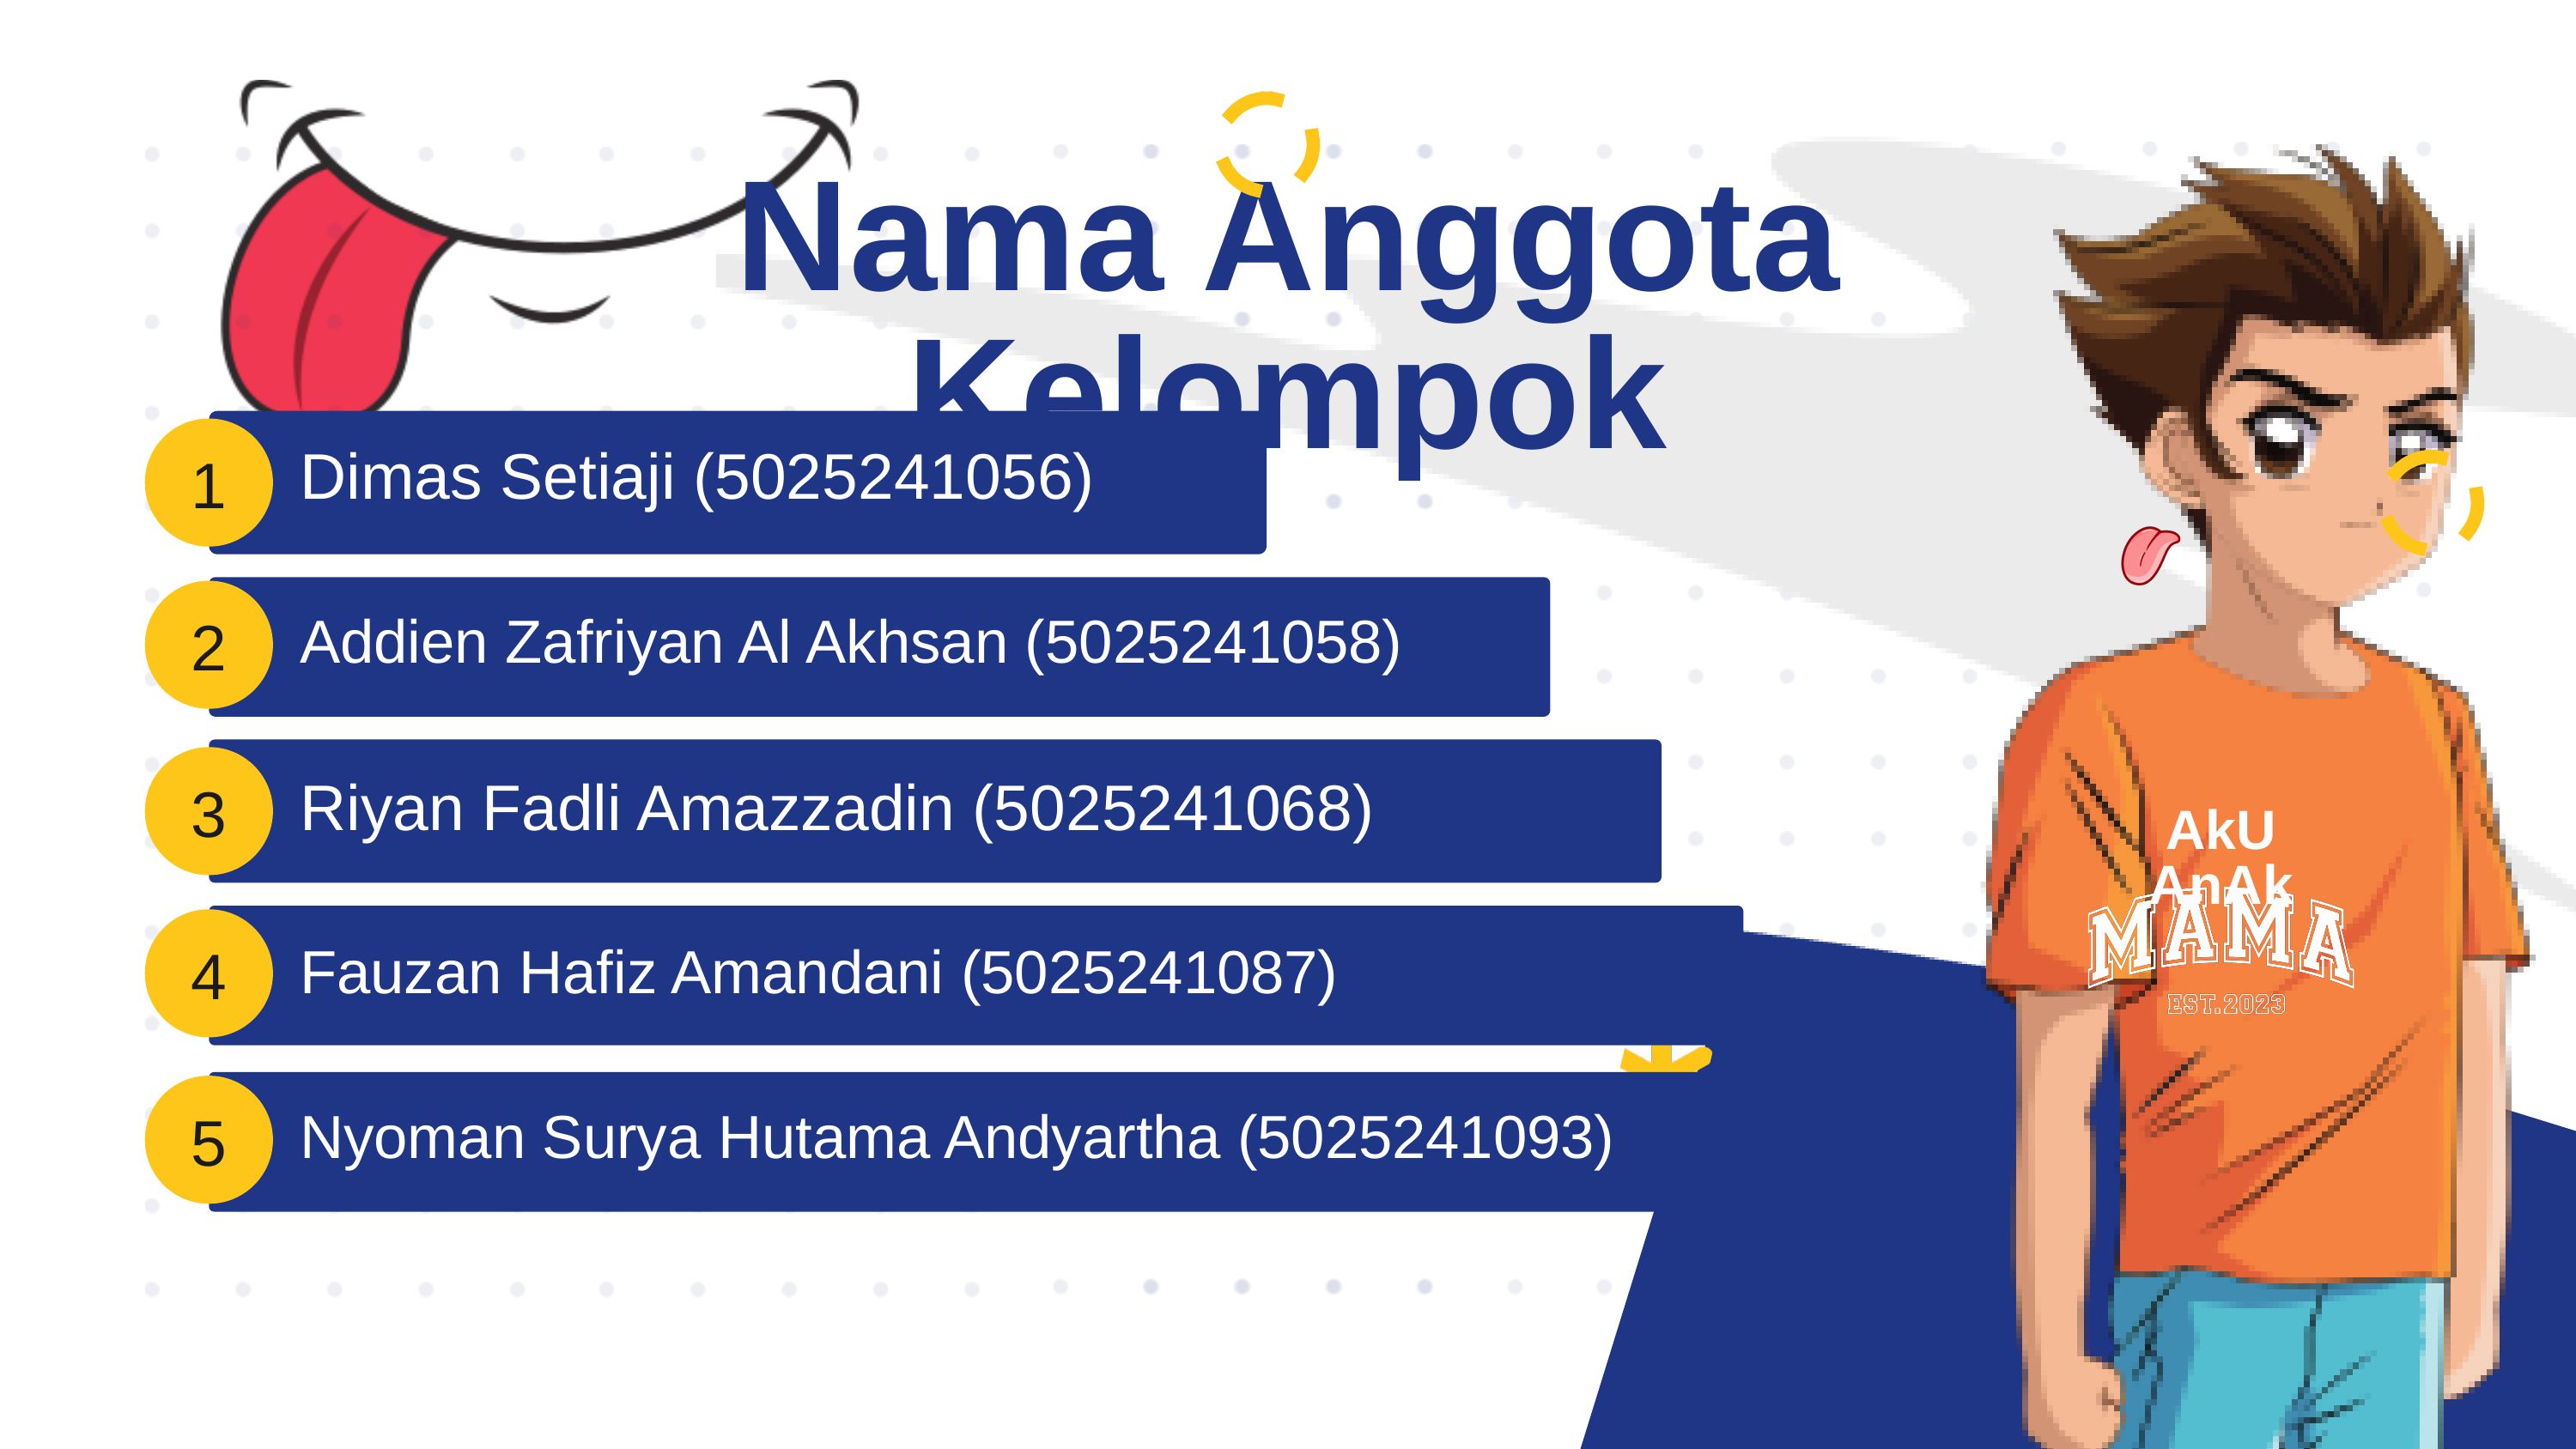

Nama Anggota Kelompok

1
Dimas Setiaji (5025241056)

2
Addien Zafriyan Al Akhsan (5025241058)

3
Riyan Fadli Amazzadin (5025241068)

AkU AnAk

4
Fauzan Hafiz Amandani (5025241087)

5
Nyoman Surya Hutama Andyartha (5025241093)